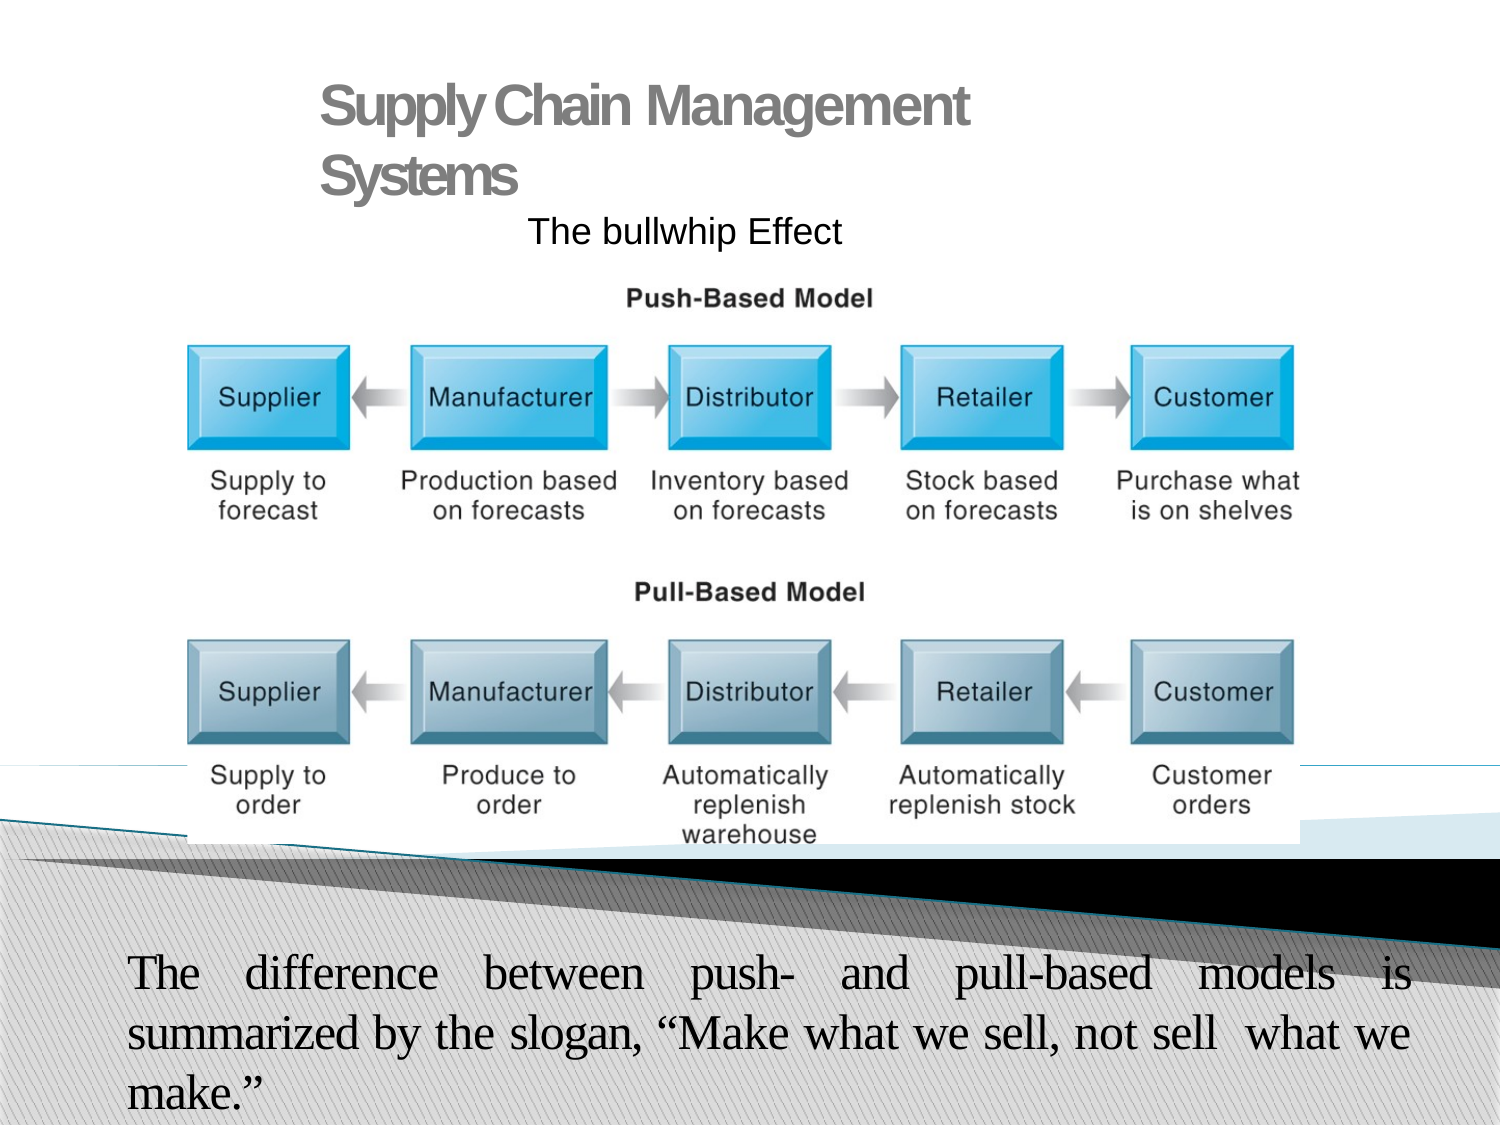

Supply Chain Management Systems
The bullwhip Effect

The difference between push- and pull-based models is summarized by the slogan, “Make what we sell, not sell  what we make.”